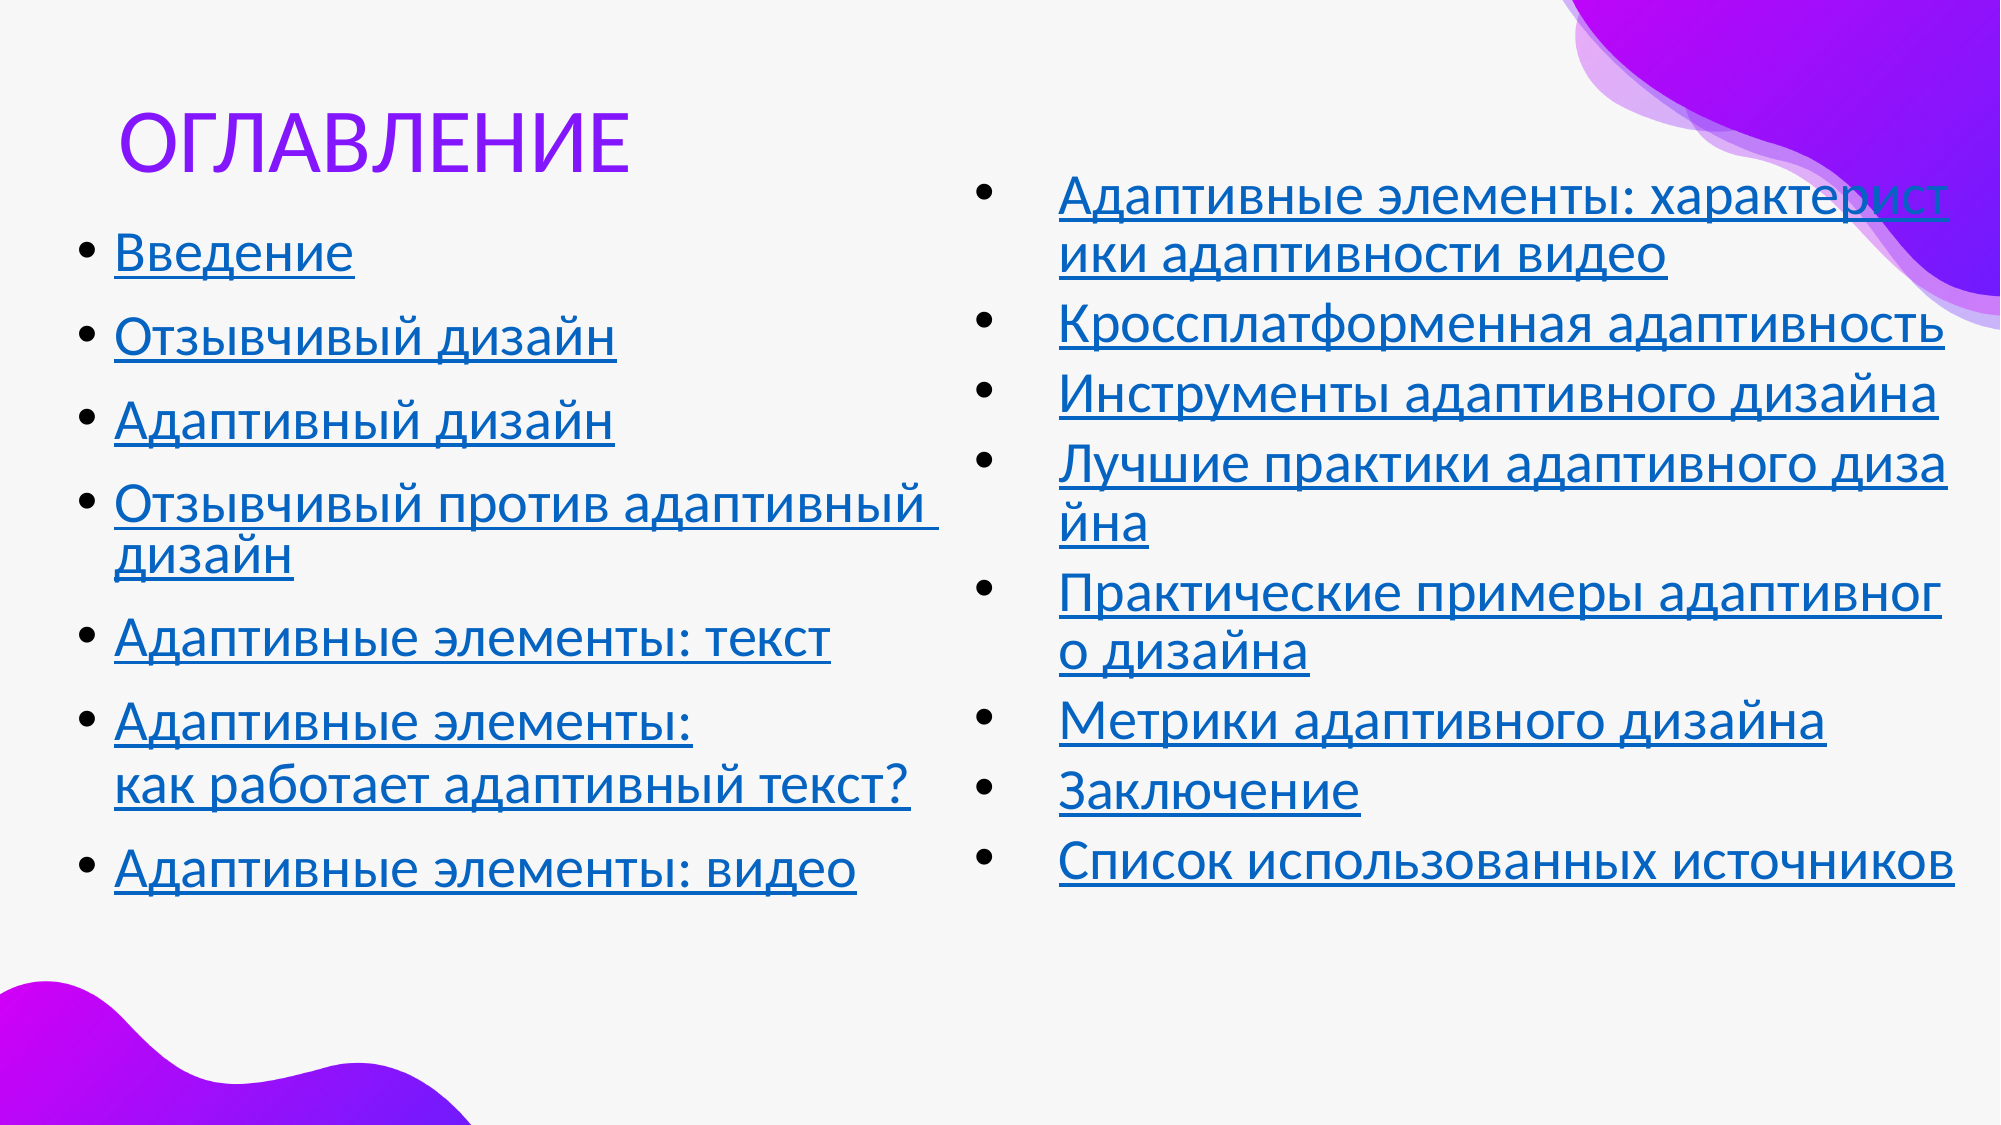

# ОГЛАВЛЕНИЕ
Адаптивные элементы: характеристики адаптивности видео
Кроссплатформенная адаптивность
Инструменты адаптивного дизайна
Лучшие практики адаптивного дизайна
Практические примеры адаптивного дизайна
Метрики адаптивного дизайна
Заключение
Список использованных источников
Введение
Отзывчивый дизайн
Адаптивный дизайн
Отзывчивый против адаптивный дизайн
Адаптивные элементы: текст
Адаптивные элементы:
как работает адаптивный текст?
Адаптивные элементы: видео